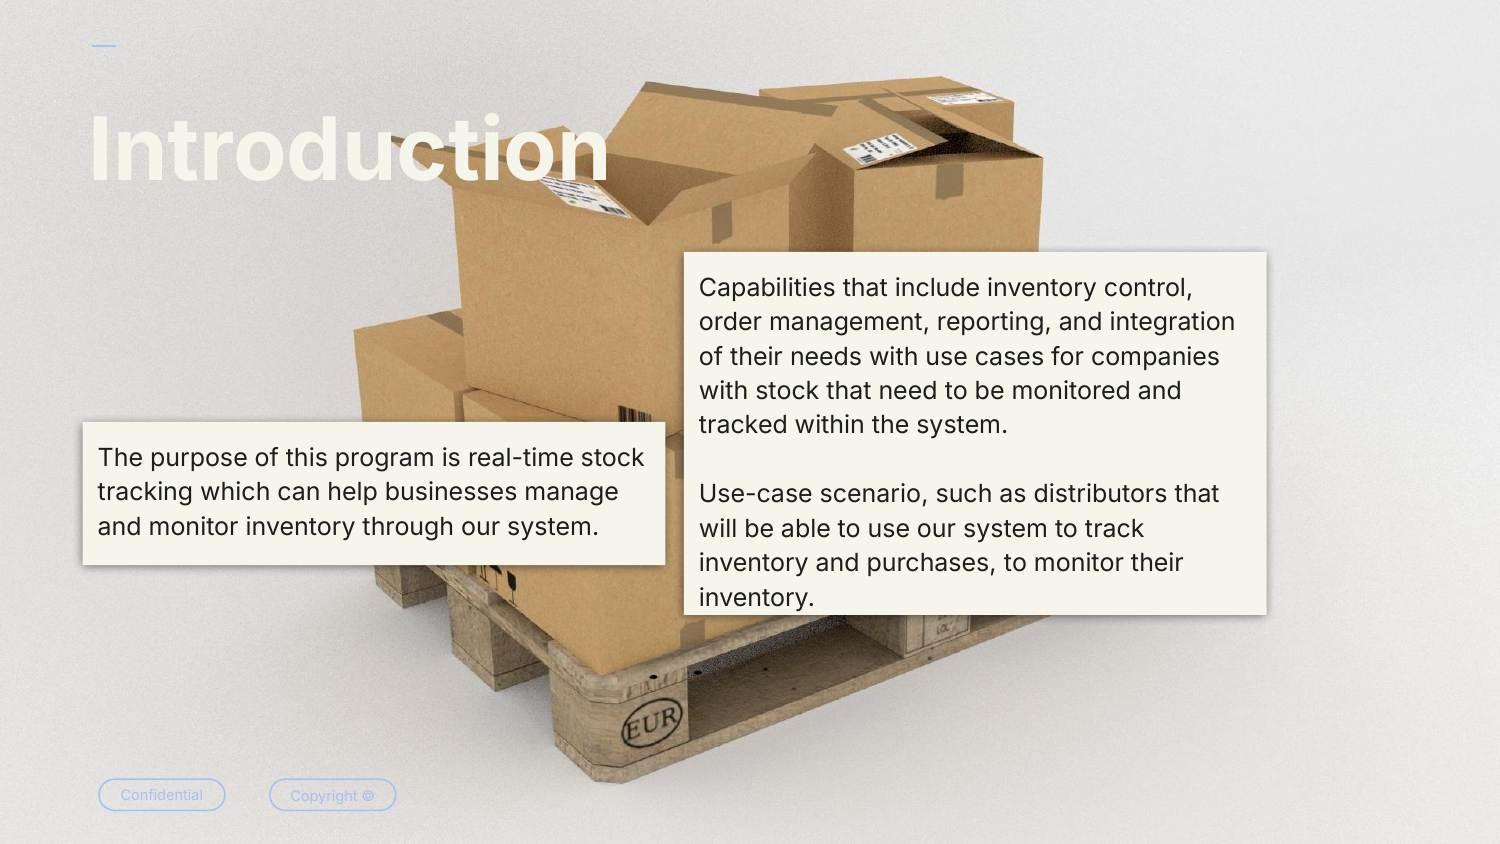

# Introduction
Capabilities that include inventory control, order management, reporting, and integration of their needs with use cases for companies with stock that need to be monitored and tracked within the system.

Use-case scenario, such as distributors that will be able to use our system to track inventory and purchases, to monitor their inventory.
The purpose of this program is real-time stock tracking which can help businesses manage and monitor inventory through our system.